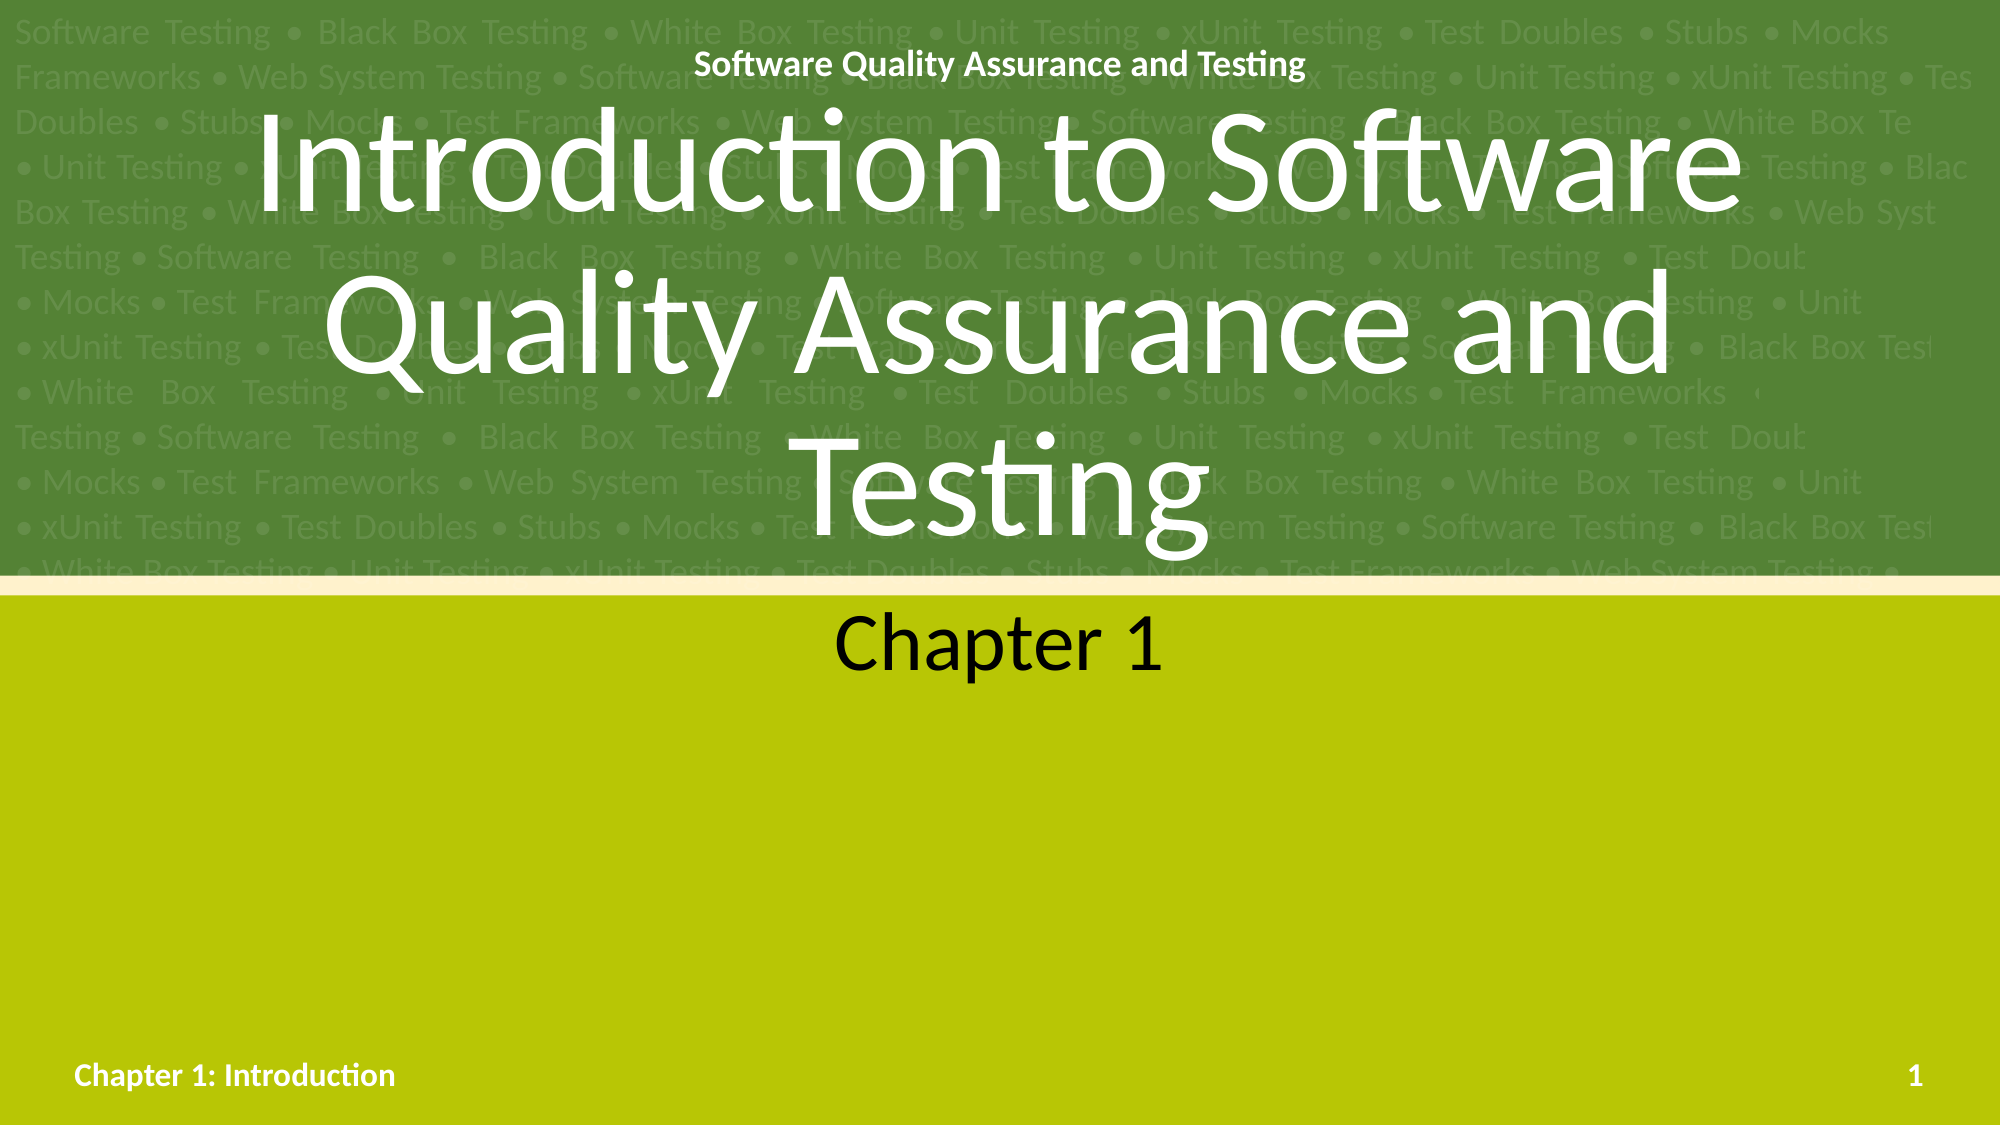

# Introduction to Software Quality Assurance and Testing
Chapter 1
Chapter 1: Introduction
1